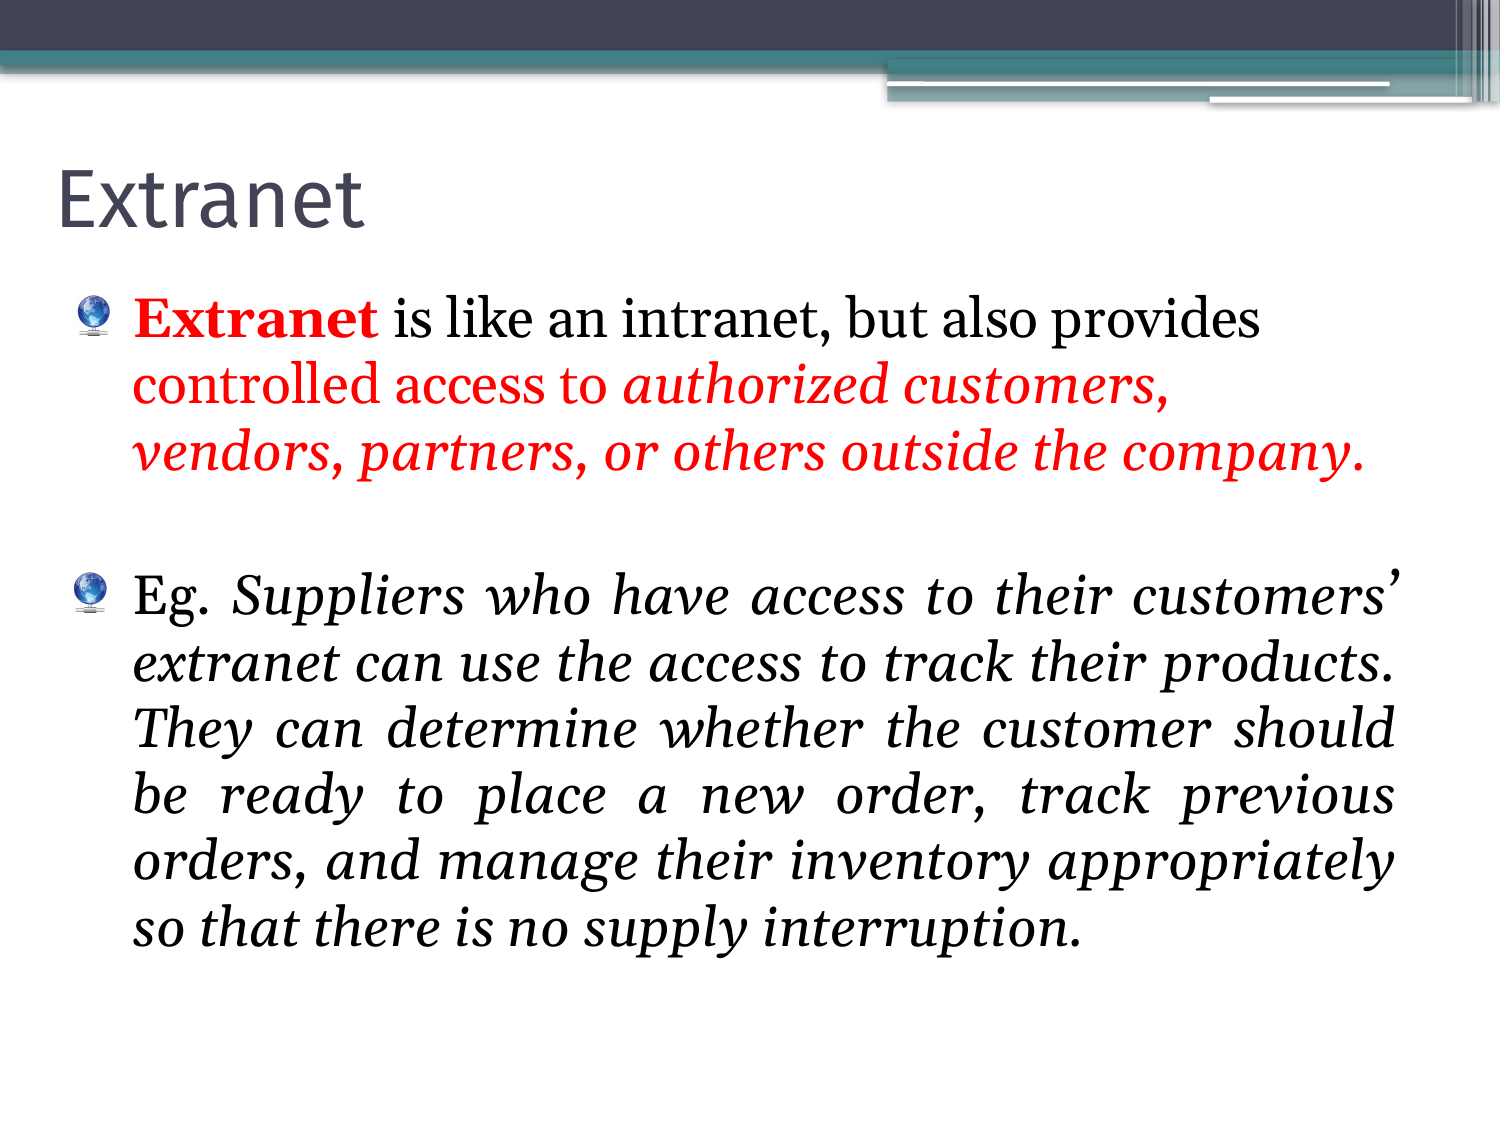

# Extranet
Extranet is like an intranet, but also provides controlled access to authorized customers, vendors, partners, or others outside the company.

Eg. Suppliers who have access to their customers’ extranet can use the access to track their products. They can determine whether the customer should be ready to place a new order, track previous orders, and manage their inventory appropriately so that there is no supply interruption.